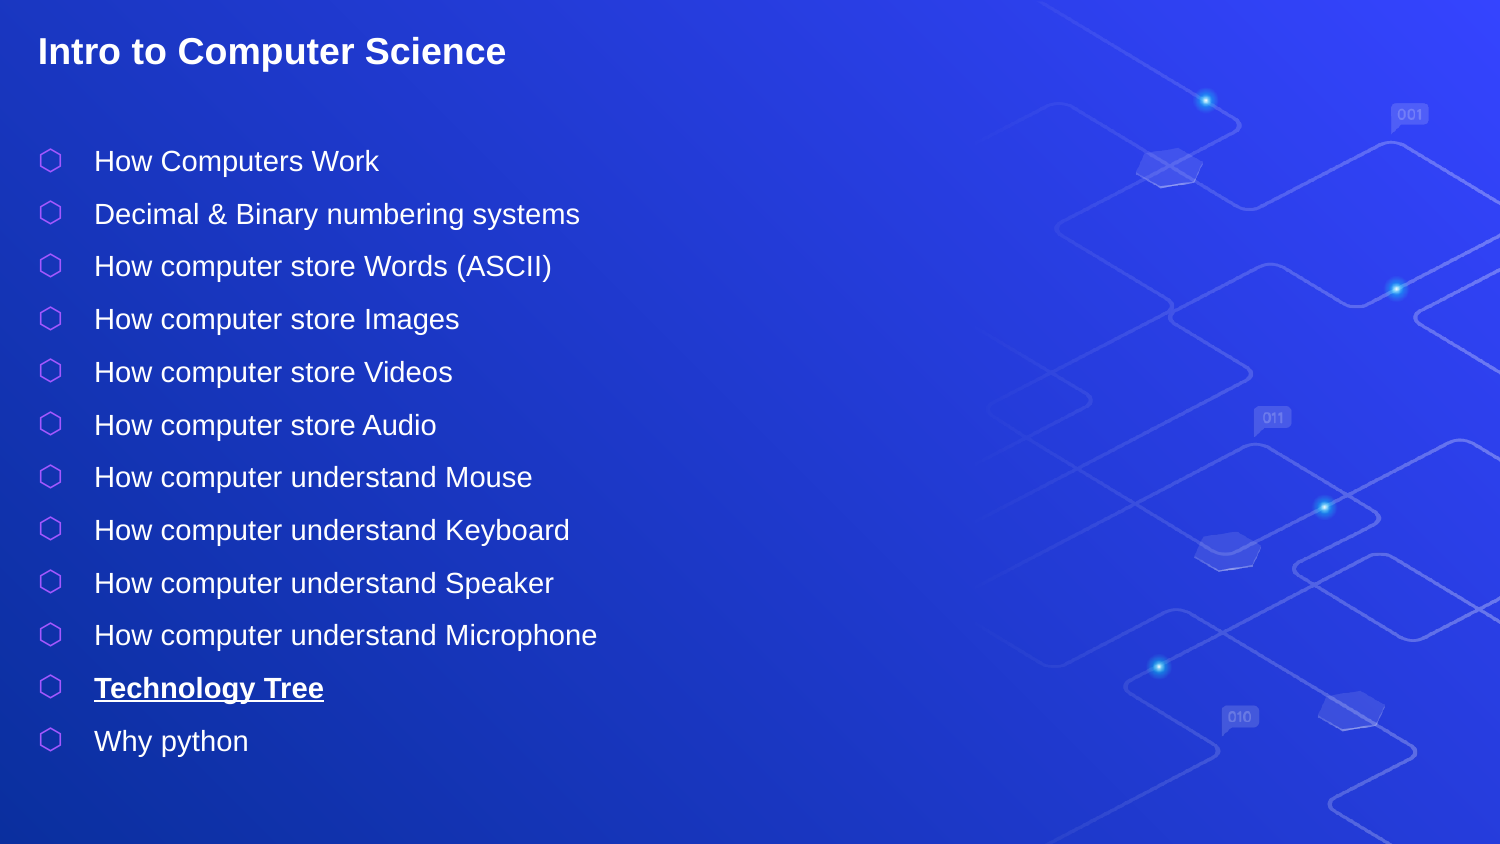

Intro to Computer Science

How Computers Work
Decimal & Binary numbering systems
How computer store Words (ASCII)
How computer store Images
How computer store Videos
How computer store Audio
How computer understand Mouse
How computer understand Keyboard
How computer understand Speaker
How computer understand Microphone
Technology Tree
Why python